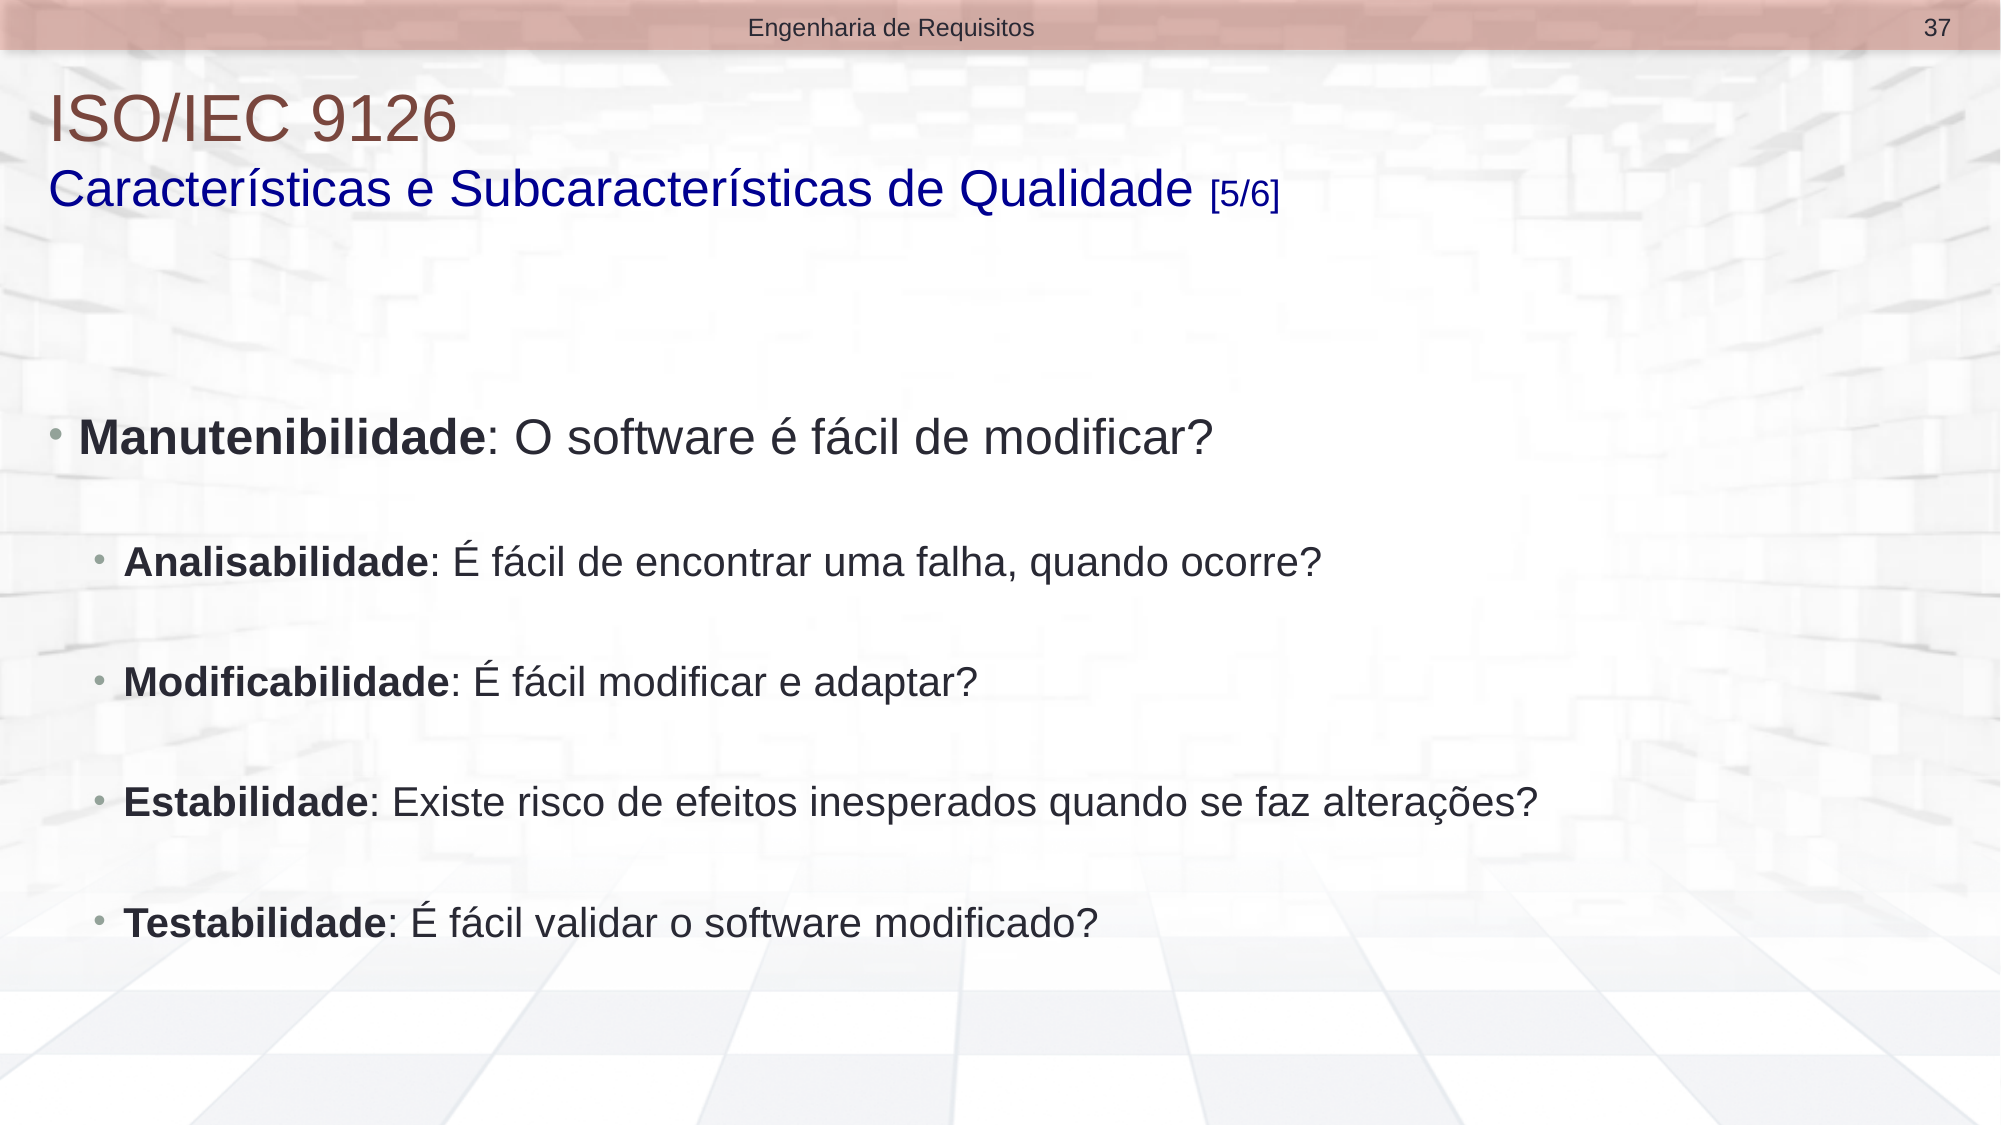

37
Engenharia de Requisitos
# ISO/IEC 9126 Características e Subcaracterísticas de Qualidade [5/6]
Manutenibilidade: O software é fácil de modificar?

Analisabilidade: É fácil de encontrar uma falha, quando ocorre?

Modificabilidade: É fácil modificar e adaptar?

Estabilidade: Existe risco de efeitos inesperados quando se faz alterações?

Testabilidade: É fácil validar o software modificado?